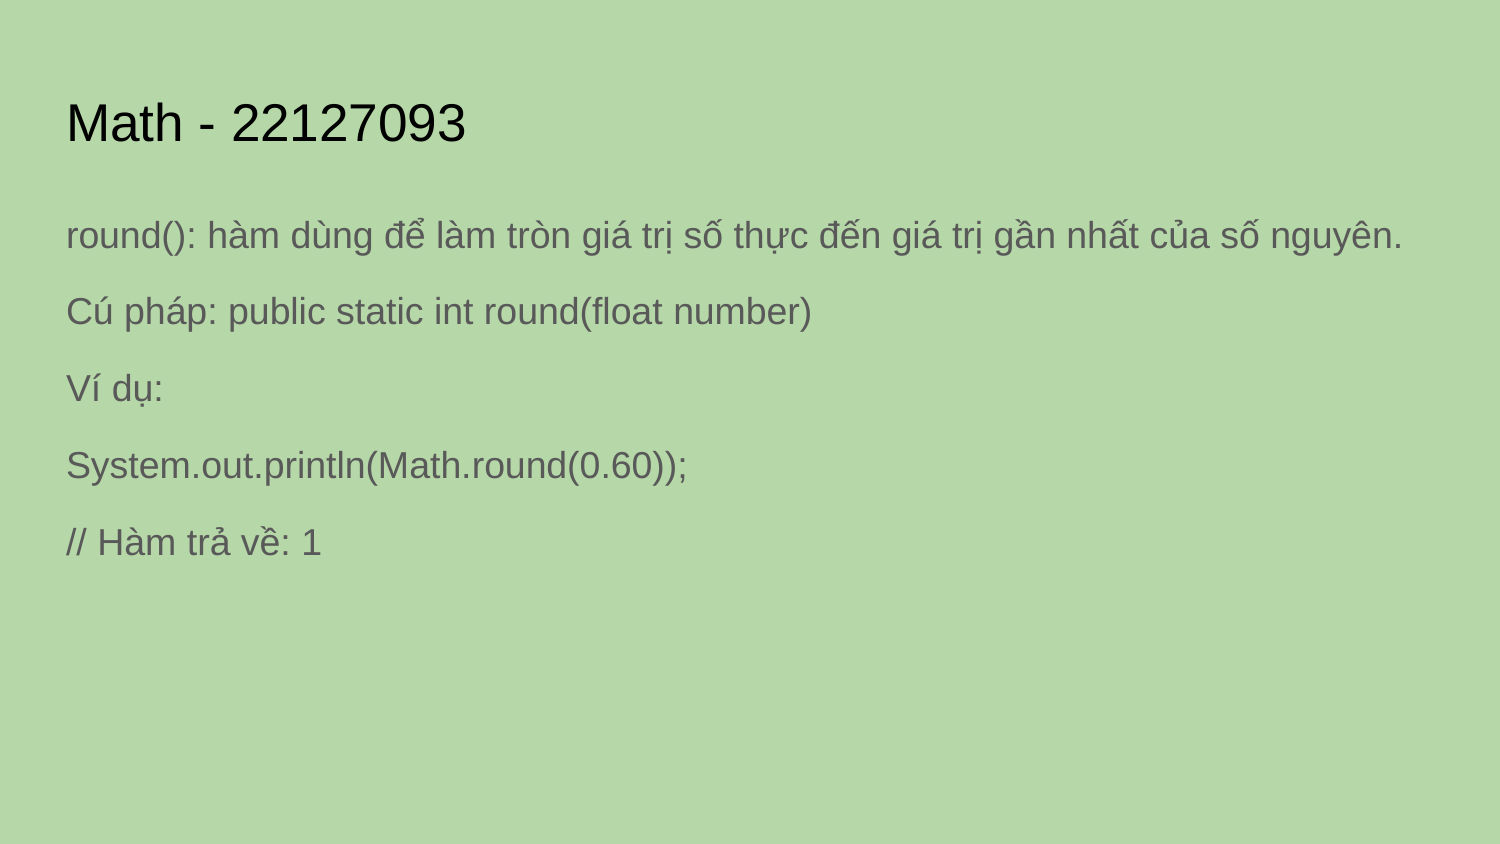

# Math - 22127093
round(): hàm dùng để làm tròn giá trị số thực đến giá trị gần nhất của số nguyên.
Cú pháp: public static int round(float number)
Ví dụ:
System.out.println(Math.round(0.60));
// Hàm trả về: 1